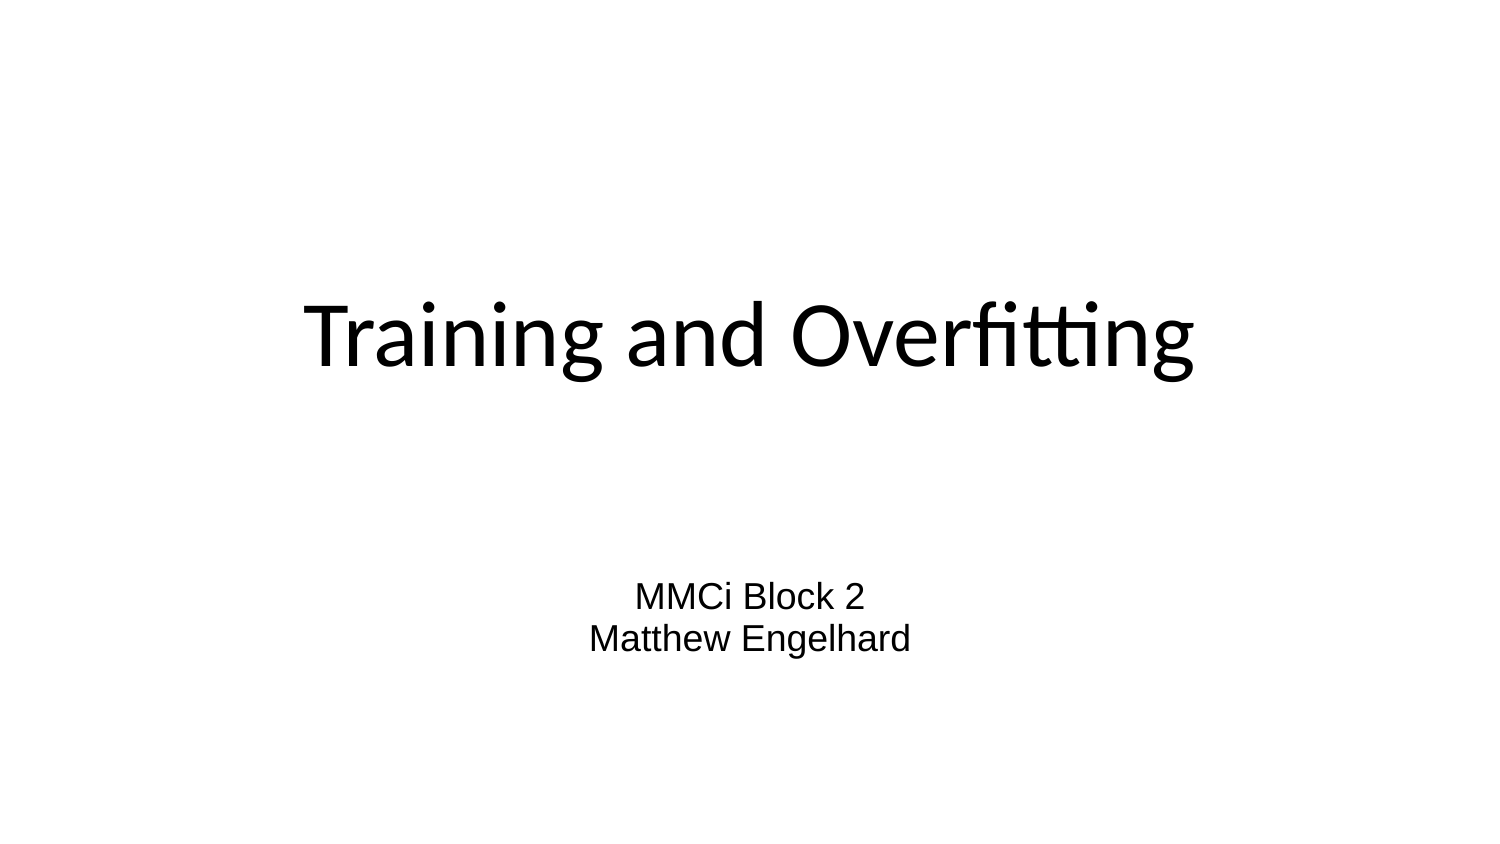

# Training and Overfitting

MMCi Block 2
Matthew Engelhard